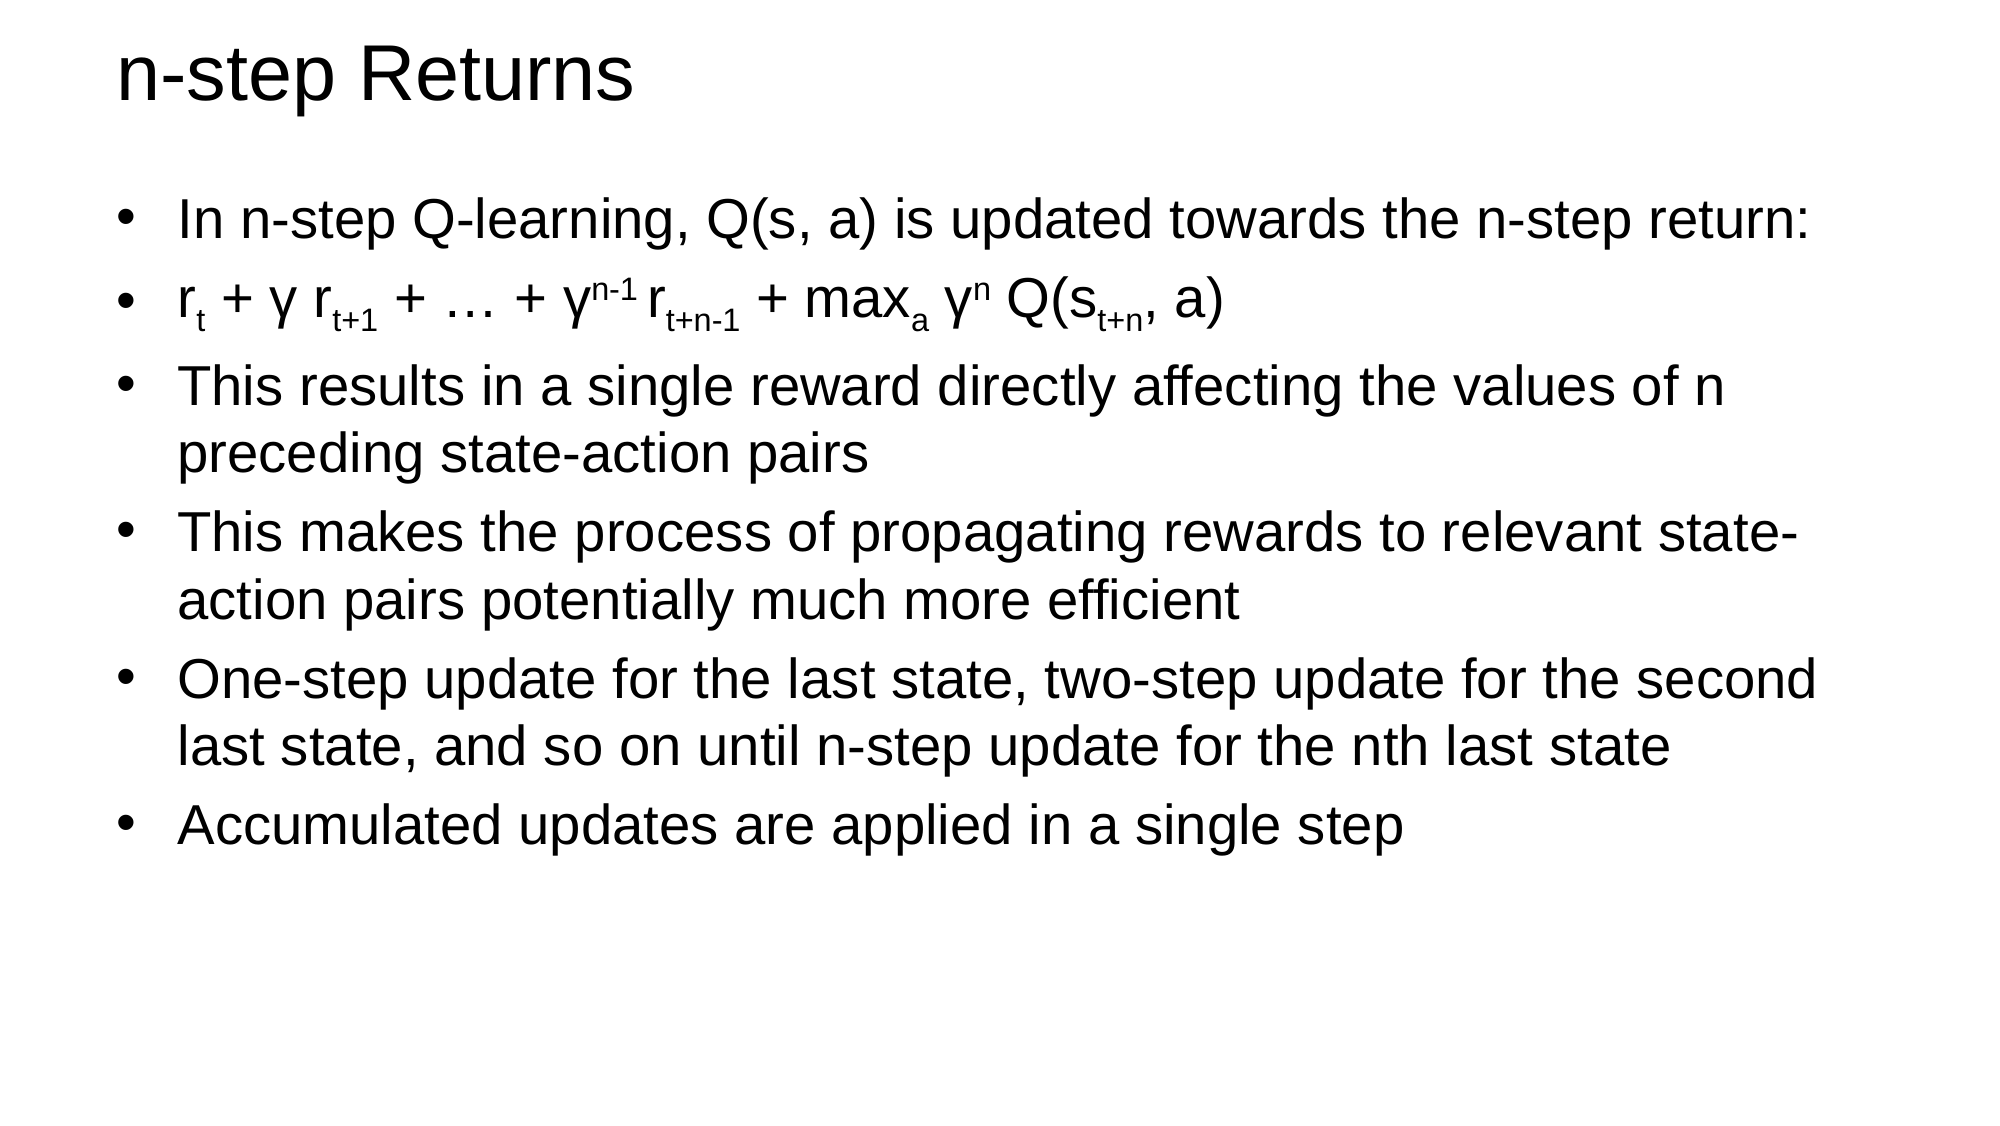

# n-step Returns
In n-step Q-learning, Q(s, a) is updated towards the n-step return:
rt + γ rt+1 + … + γn-1 rt+n-1 + maxa γn Q(st+n, a)
This results in a single reward directly affecting the values of n preceding state-action pairs
This makes the process of propagating rewards to relevant state-action pairs potentially much more efficient
One-step update for the last state, two-step update for the second last state, and so on until n-step update for the nth last state
Accumulated updates are applied in a single step